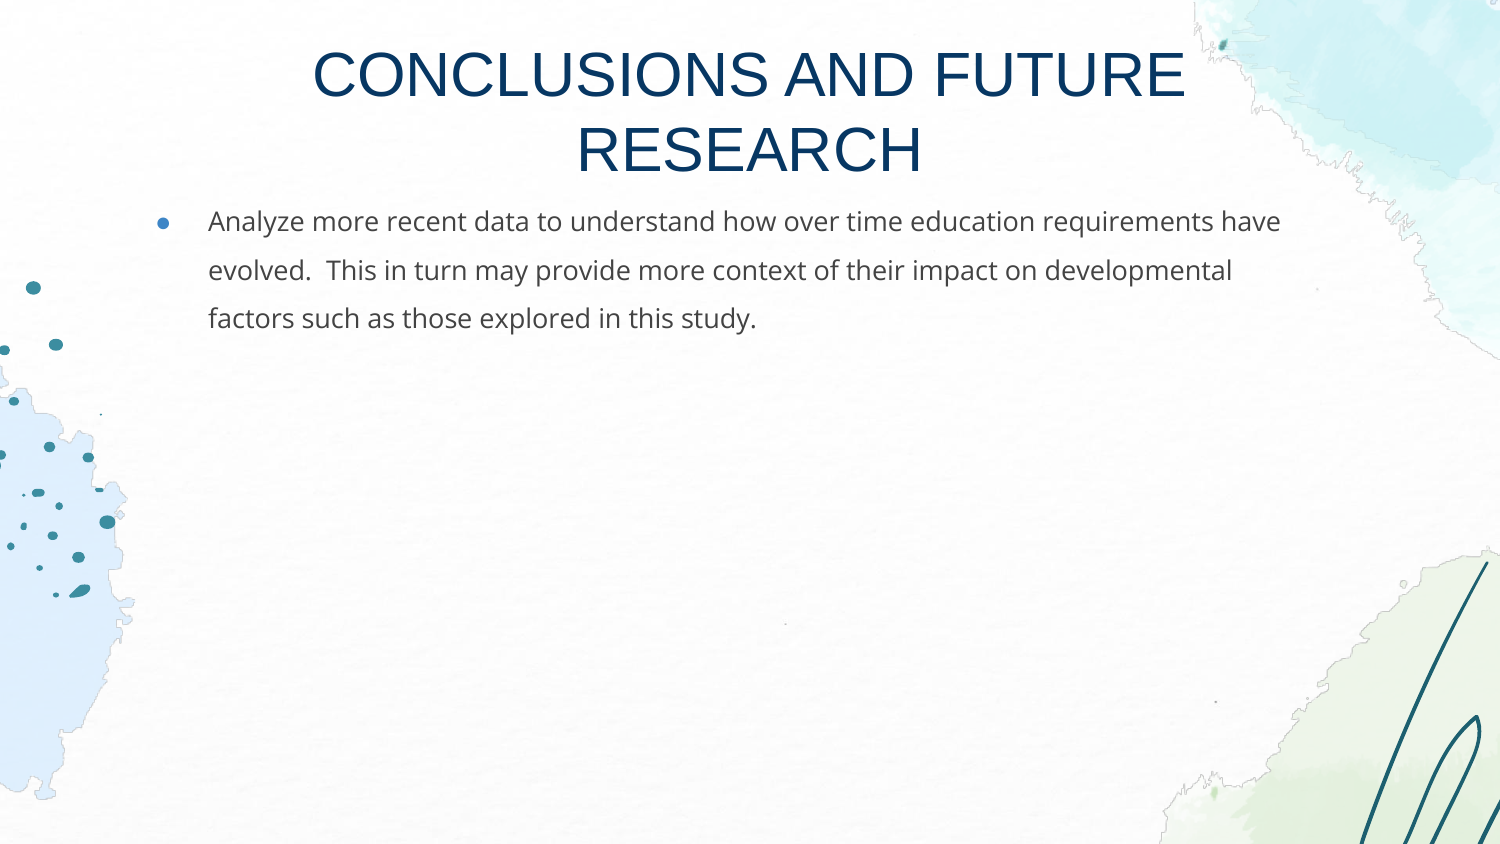

# CONCLUSIONS AND FUTURE RESEARCH
Analyze more recent data to understand how over time education requirements have evolved.  This in turn may provide more context of their impact on developmental factors such as those explored in this study.